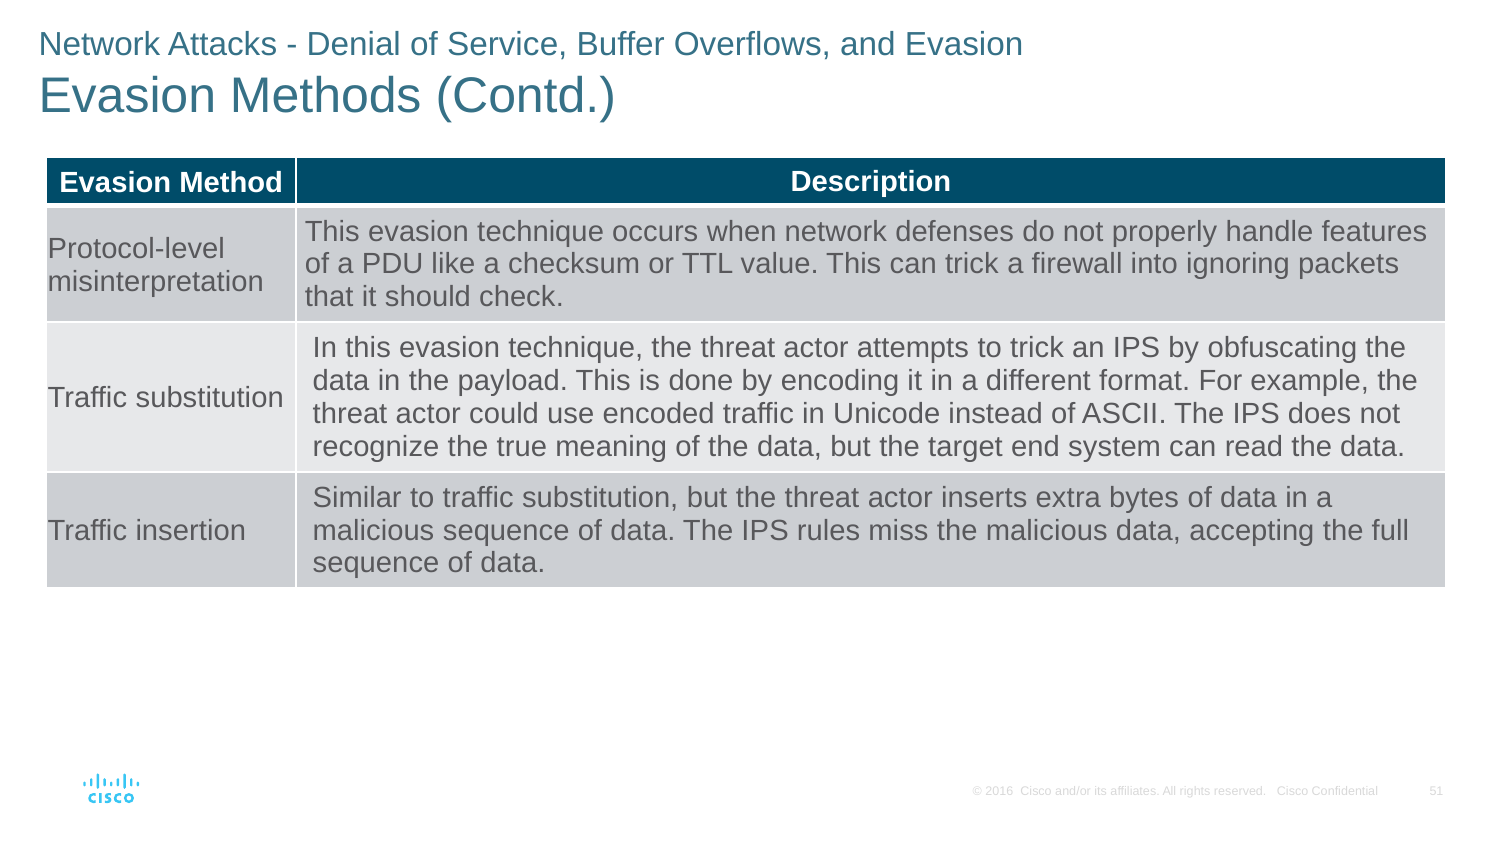

Network Attacks - Denial of Service, Buffer Overflows, and Evasion
Evasion Methods (Contd.)
| Evasion Method | Description |
| --- | --- |
| Protocol-level misinterpretation | This evasion technique occurs when network defenses do not properly handle features of a PDU like a checksum or TTL value. This can trick a firewall into ignoring packets that it should check. |
| Traffic substitution | In this evasion technique, the threat actor attempts to trick an IPS by obfuscating the data in the payload. This is done by encoding it in a different format. For example, the threat actor could use encoded traffic in Unicode instead of ASCII. The IPS does not recognize the true meaning of the data, but the target end system can read the data. |
| Traffic insertion | Similar to traffic substitution, but the threat actor inserts extra bytes of data in a malicious sequence of data. The IPS rules miss the malicious data, accepting the full sequence of data. |